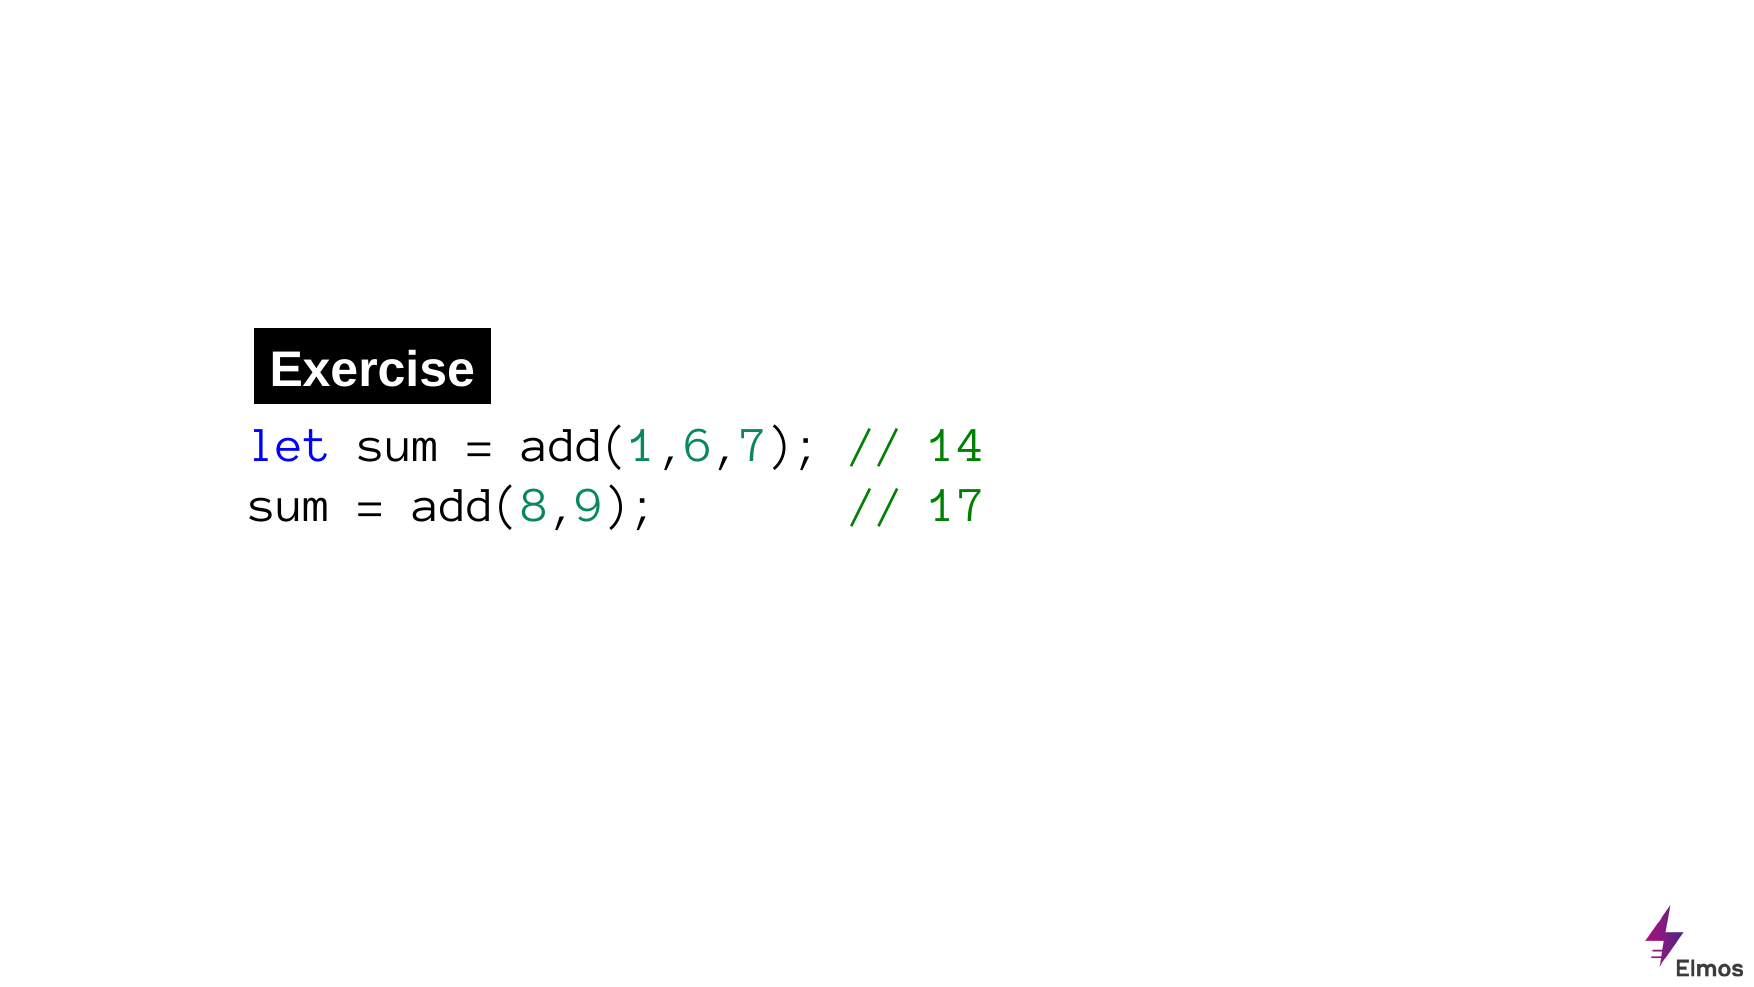

Exercise
let sum = add(1,6,7); // 14
sum = add(8,9);       // 17